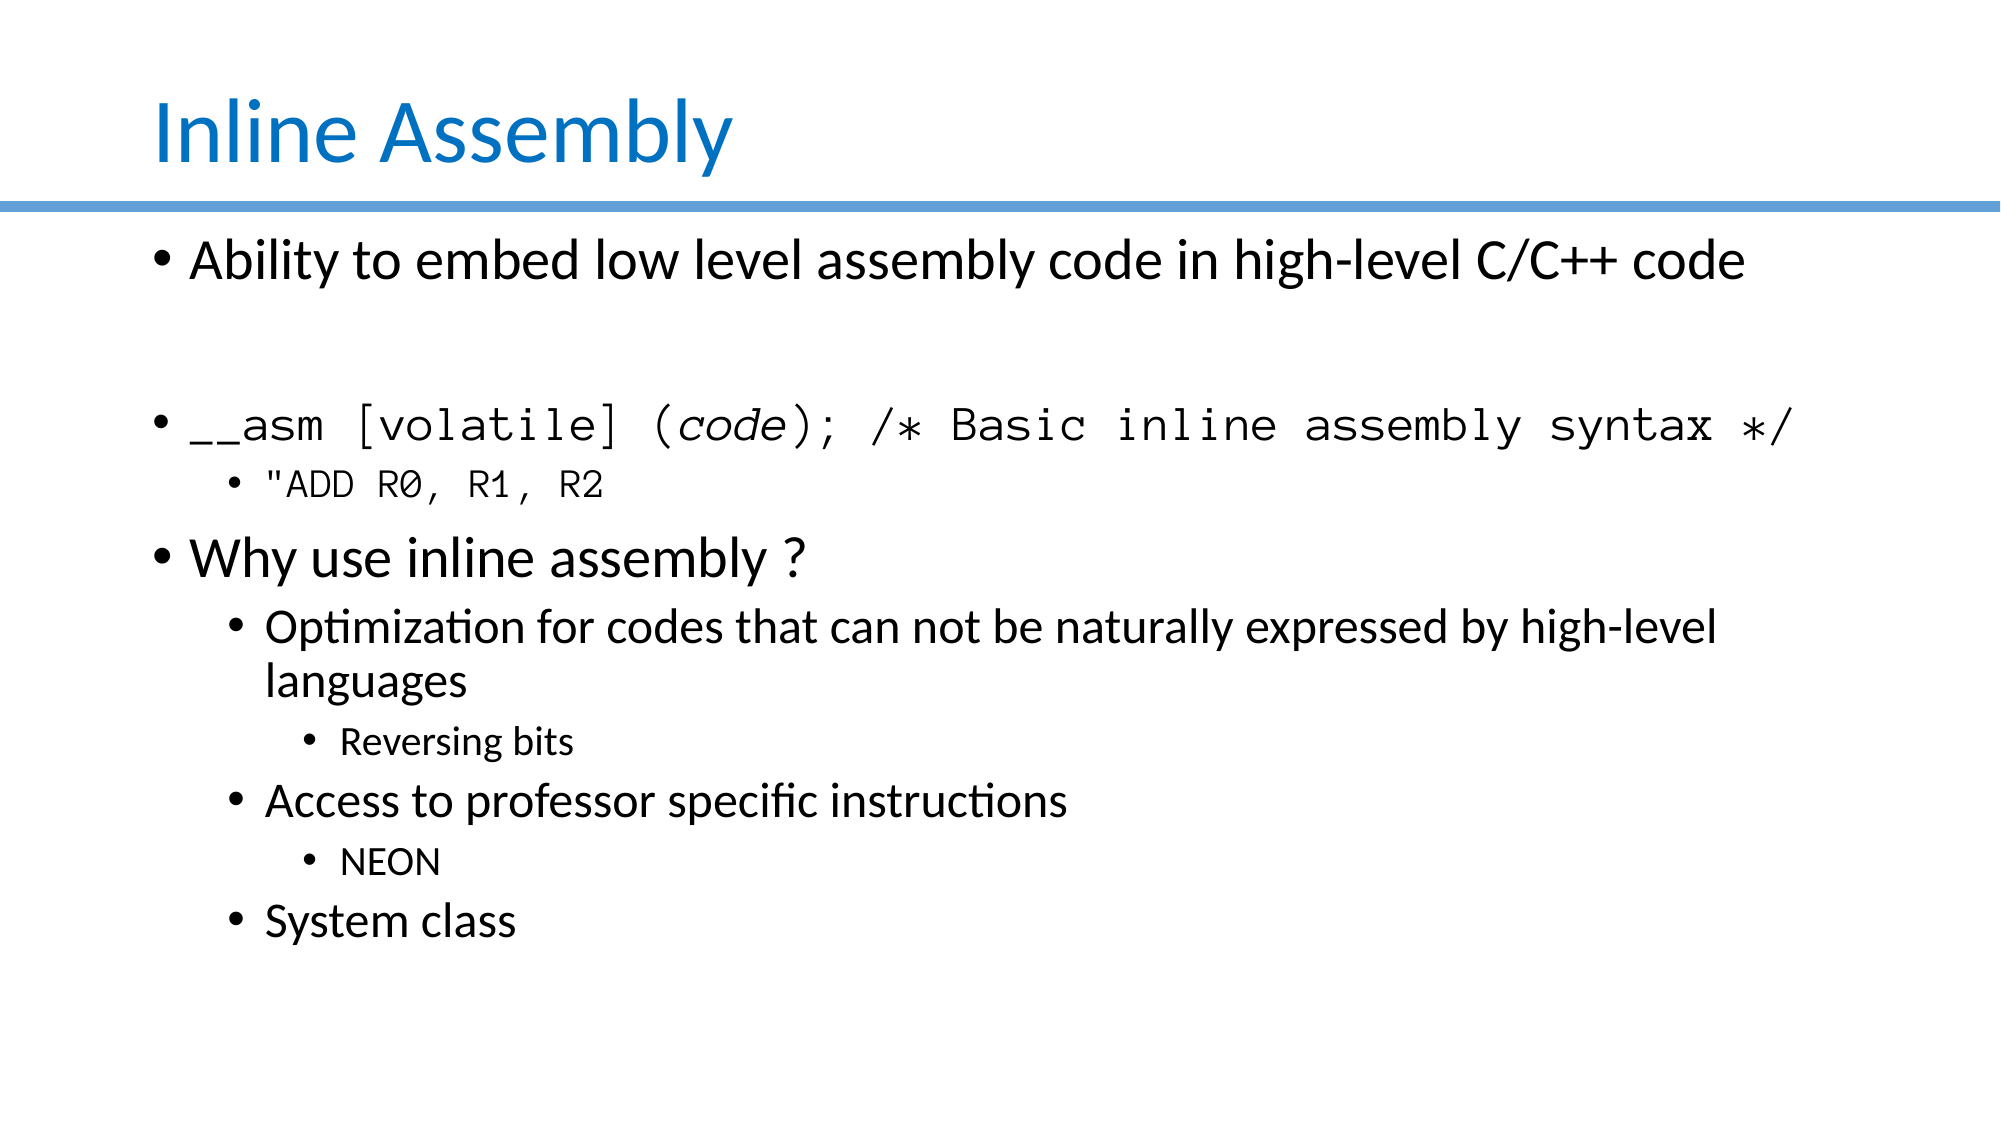

# Inline Assembly
Ability to embed low level assembly code in high-level C/C++ code

__asm [volatile] (code); /* Basic inline assembly syntax */
"ADD R0, R1, R2
Why use inline assembly ?
Optimization for codes that can not be naturally expressed by high-level languages
Reversing bits
Access to professor specific instructions
NEON
System class
123